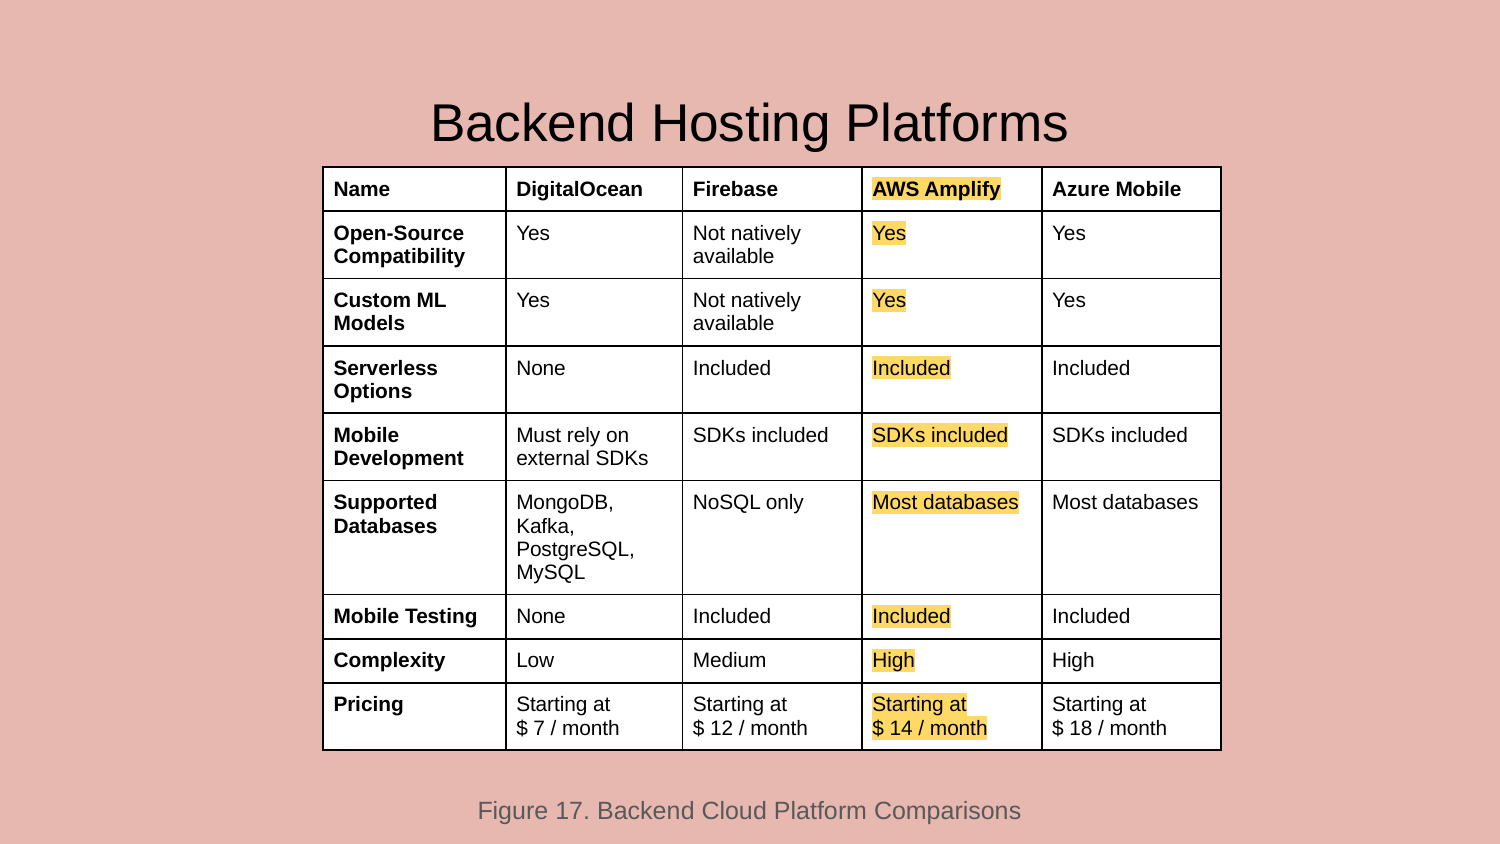

# Backend Hosting Platforms
| Name | DigitalOcean | Firebase | AWS Amplify | Azure Mobile |
| --- | --- | --- | --- | --- |
| Open-Source Compatibility | Yes | Not natively available | Yes | Yes |
| Custom ML Models | Yes | Not natively available | Yes | Yes |
| Serverless Options | None | Included | Included | Included |
| Mobile Development | Must rely on external SDKs | SDKs included | SDKs included | SDKs included |
| Supported Databases | MongoDB, Kafka, PostgreSQL, MySQL | NoSQL only | Most databases | Most databases |
| Mobile Testing | None | Included | Included | Included |
| Complexity | Low | Medium | High | High |
| Pricing | Starting at $ 7 / month | Starting at $ 12 / month | Starting at $ 14 / month | Starting at $ 18 / month |
Figure 17. Backend Cloud Platform Comparisons